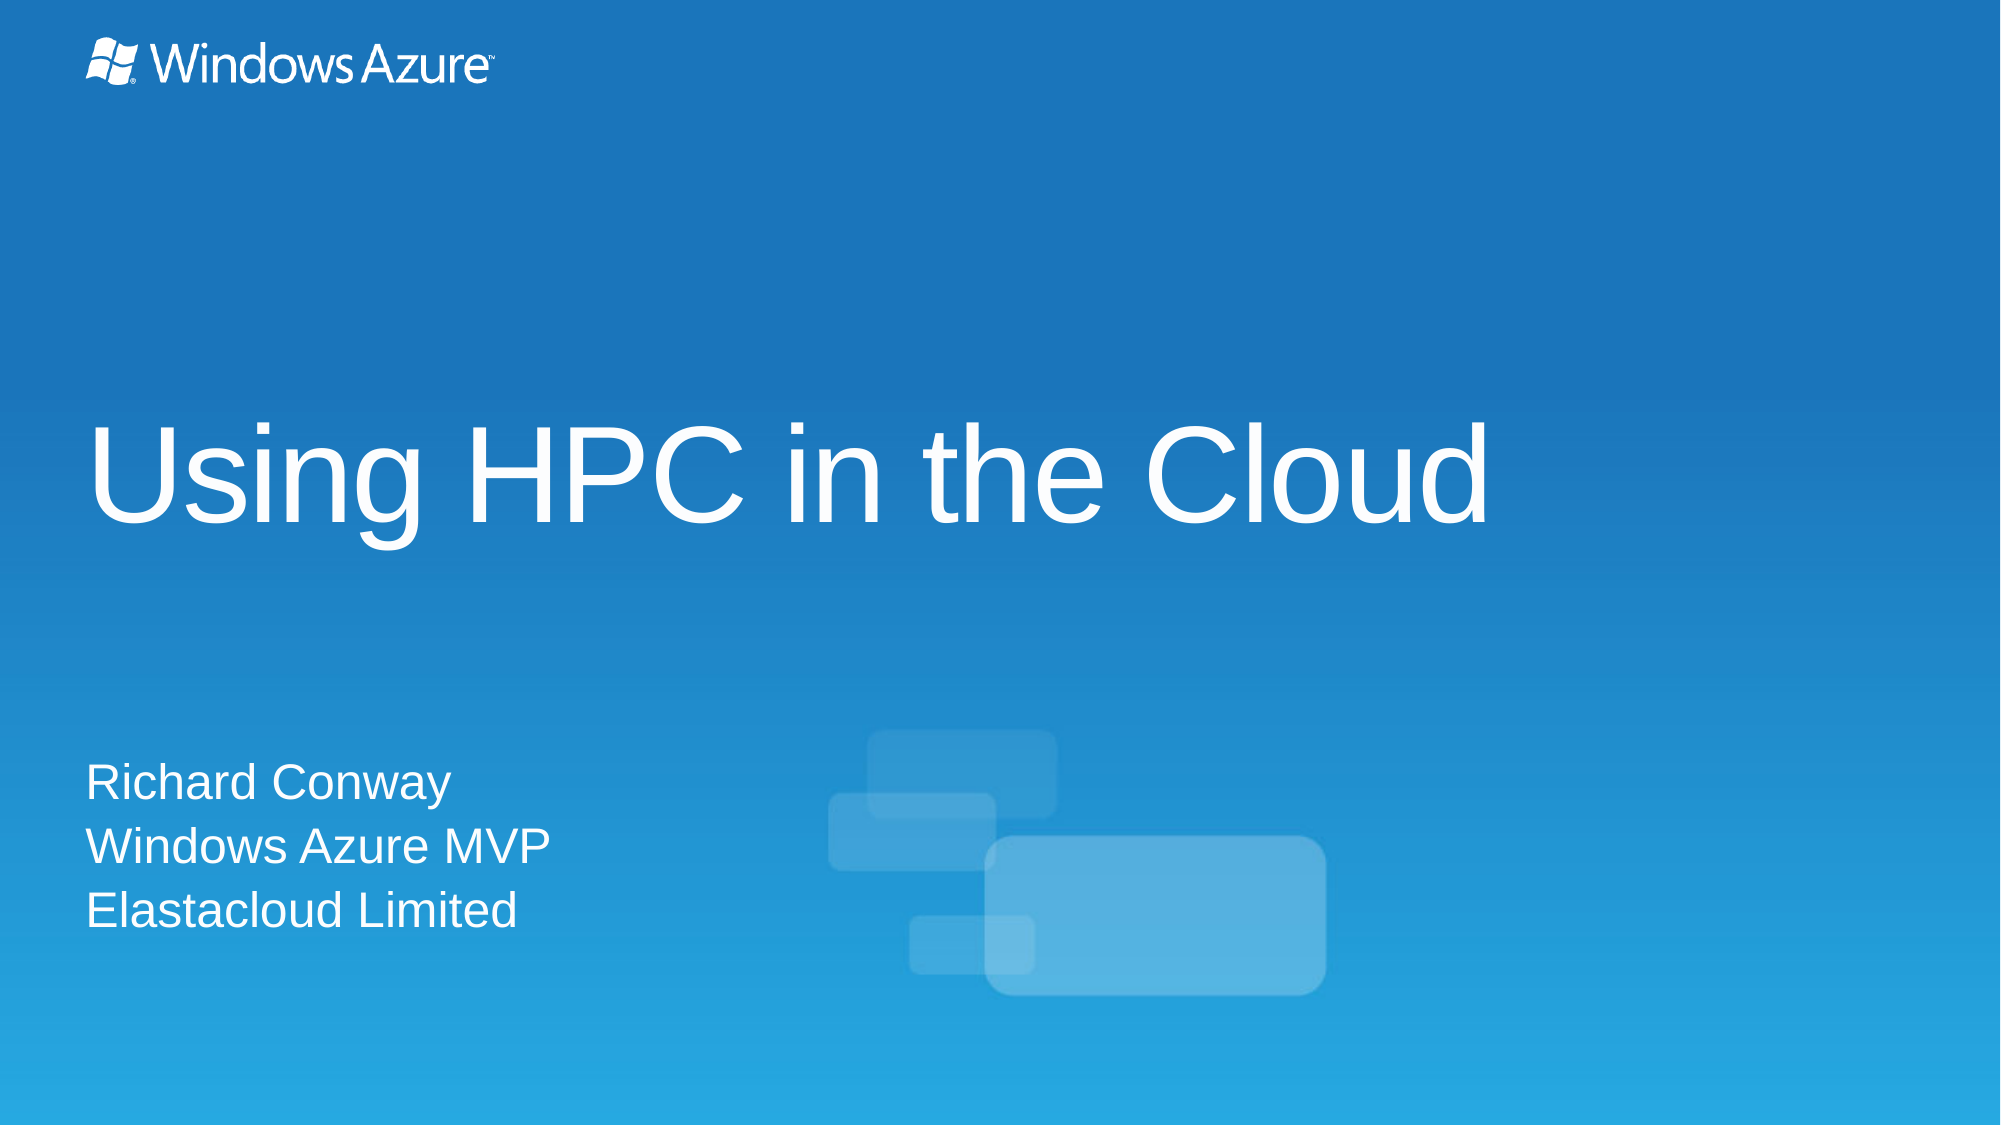

# Using HPC in the Cloud
Richard Conway
Windows Azure MVP
Elastacloud Limited